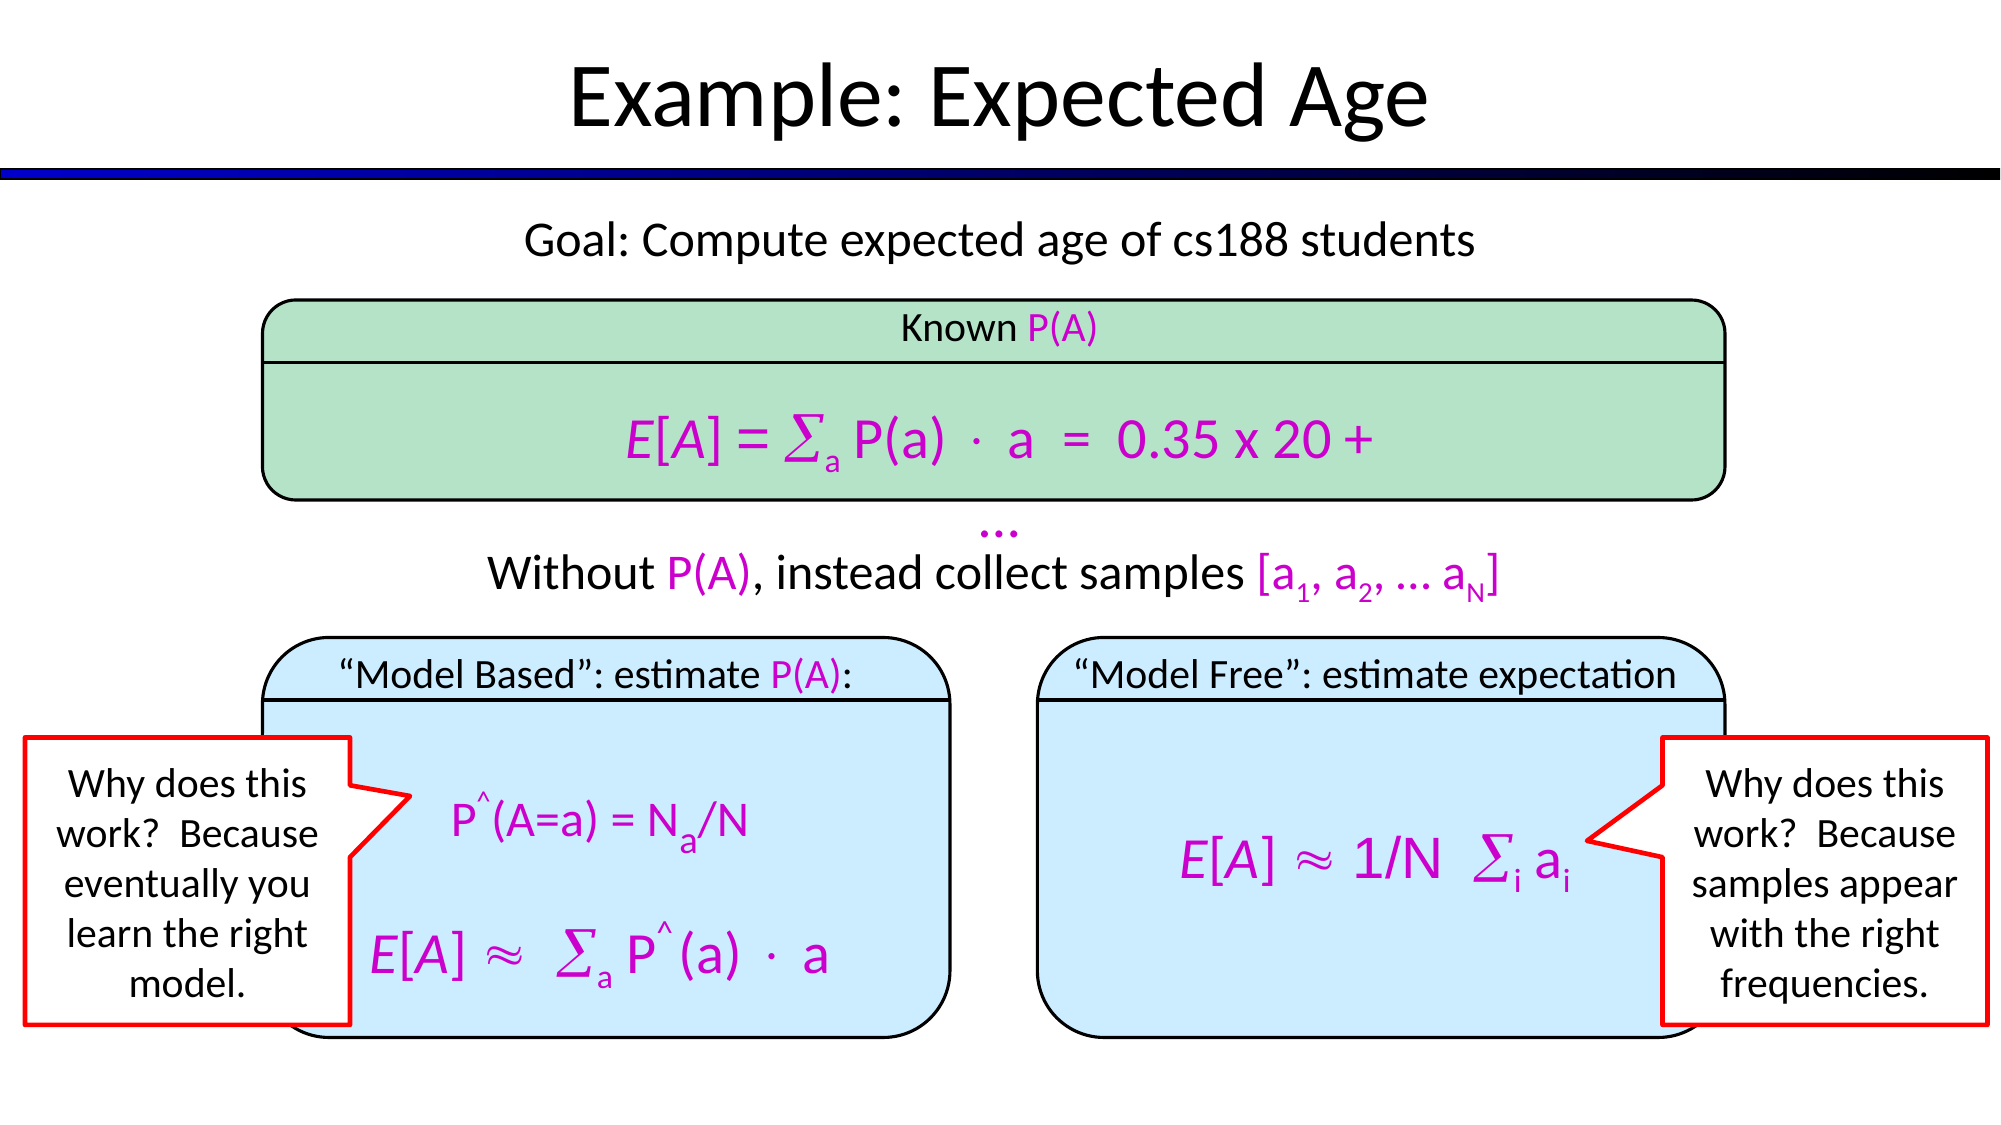

# Example: Expected Age
Goal: Compute expected age of cs188 students
Known P(A)

E[A] = ∑a P(a) ⋅ a  =  0.35 x 20 + …

Without P(A), instead collect samples [a1, a2, … aN]

“Model Based”: estimate P(A):
“Model Free”: estimate expectation
Why does this work?  Because eventually you learn the right model.
Why does this work?  Because samples appear with the right frequencies.
P^(A=a) = Na/N

E[A] ≈  ∑a P^ (a) ⋅ a
E[A] ≈ 1/N  ∑i ai